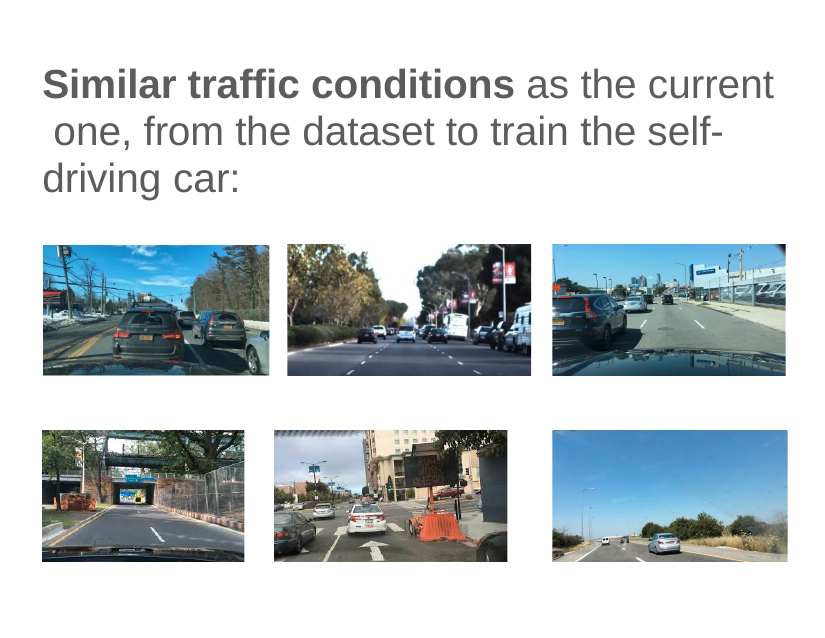

# Similar traffic conditions as the current  one, from the dataset to train the self-  driving car: